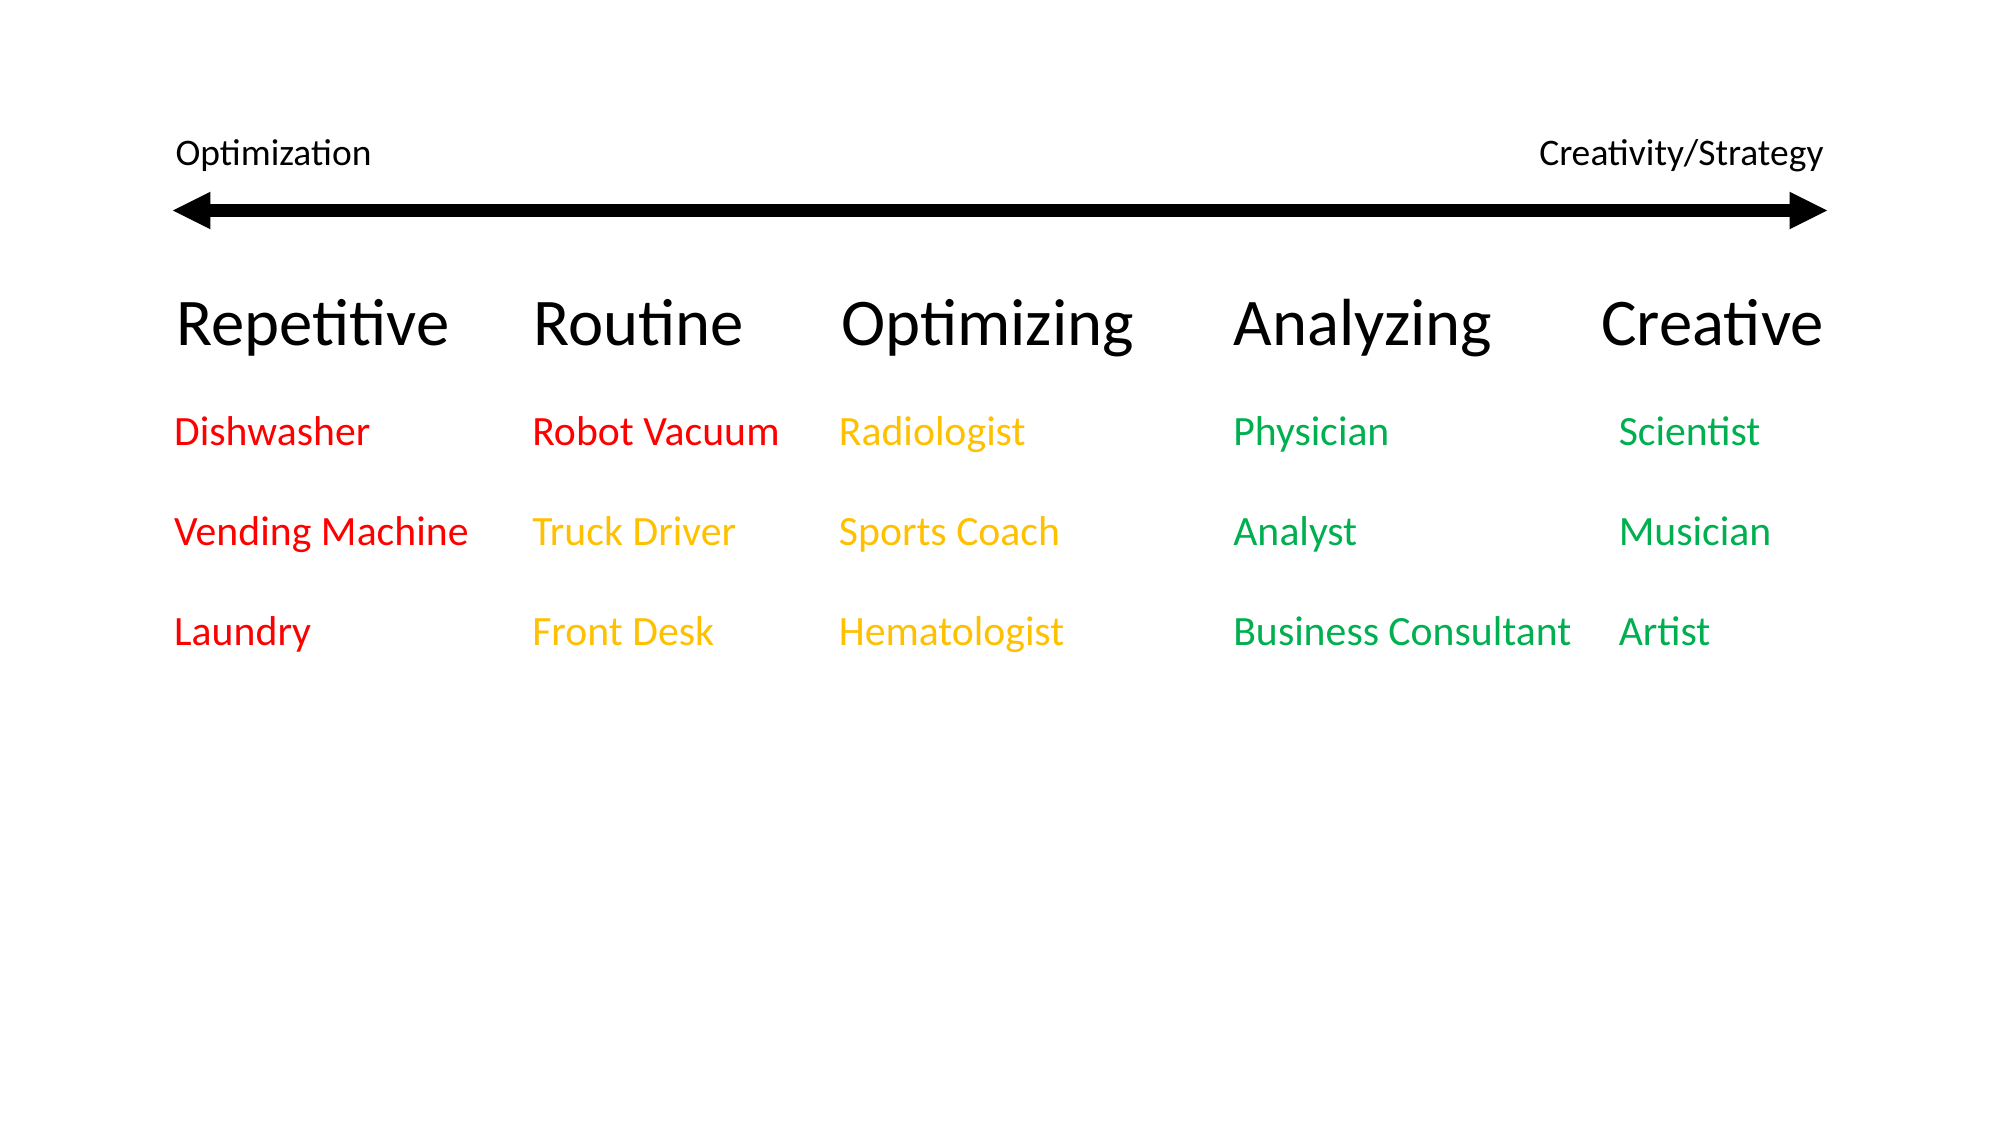

Optimization
Creativity/Strategy
Optimizing
Analyzing
Creative
Routine
Repetitive
Dishwasher

Vending Machine

Laundry

Robot Vacuum

Truck Driver

Front Desk

Radiologist

Sports Coach

Hematologist

Physician

Analyst

Business Consultant
Scientist

Musician

Artist